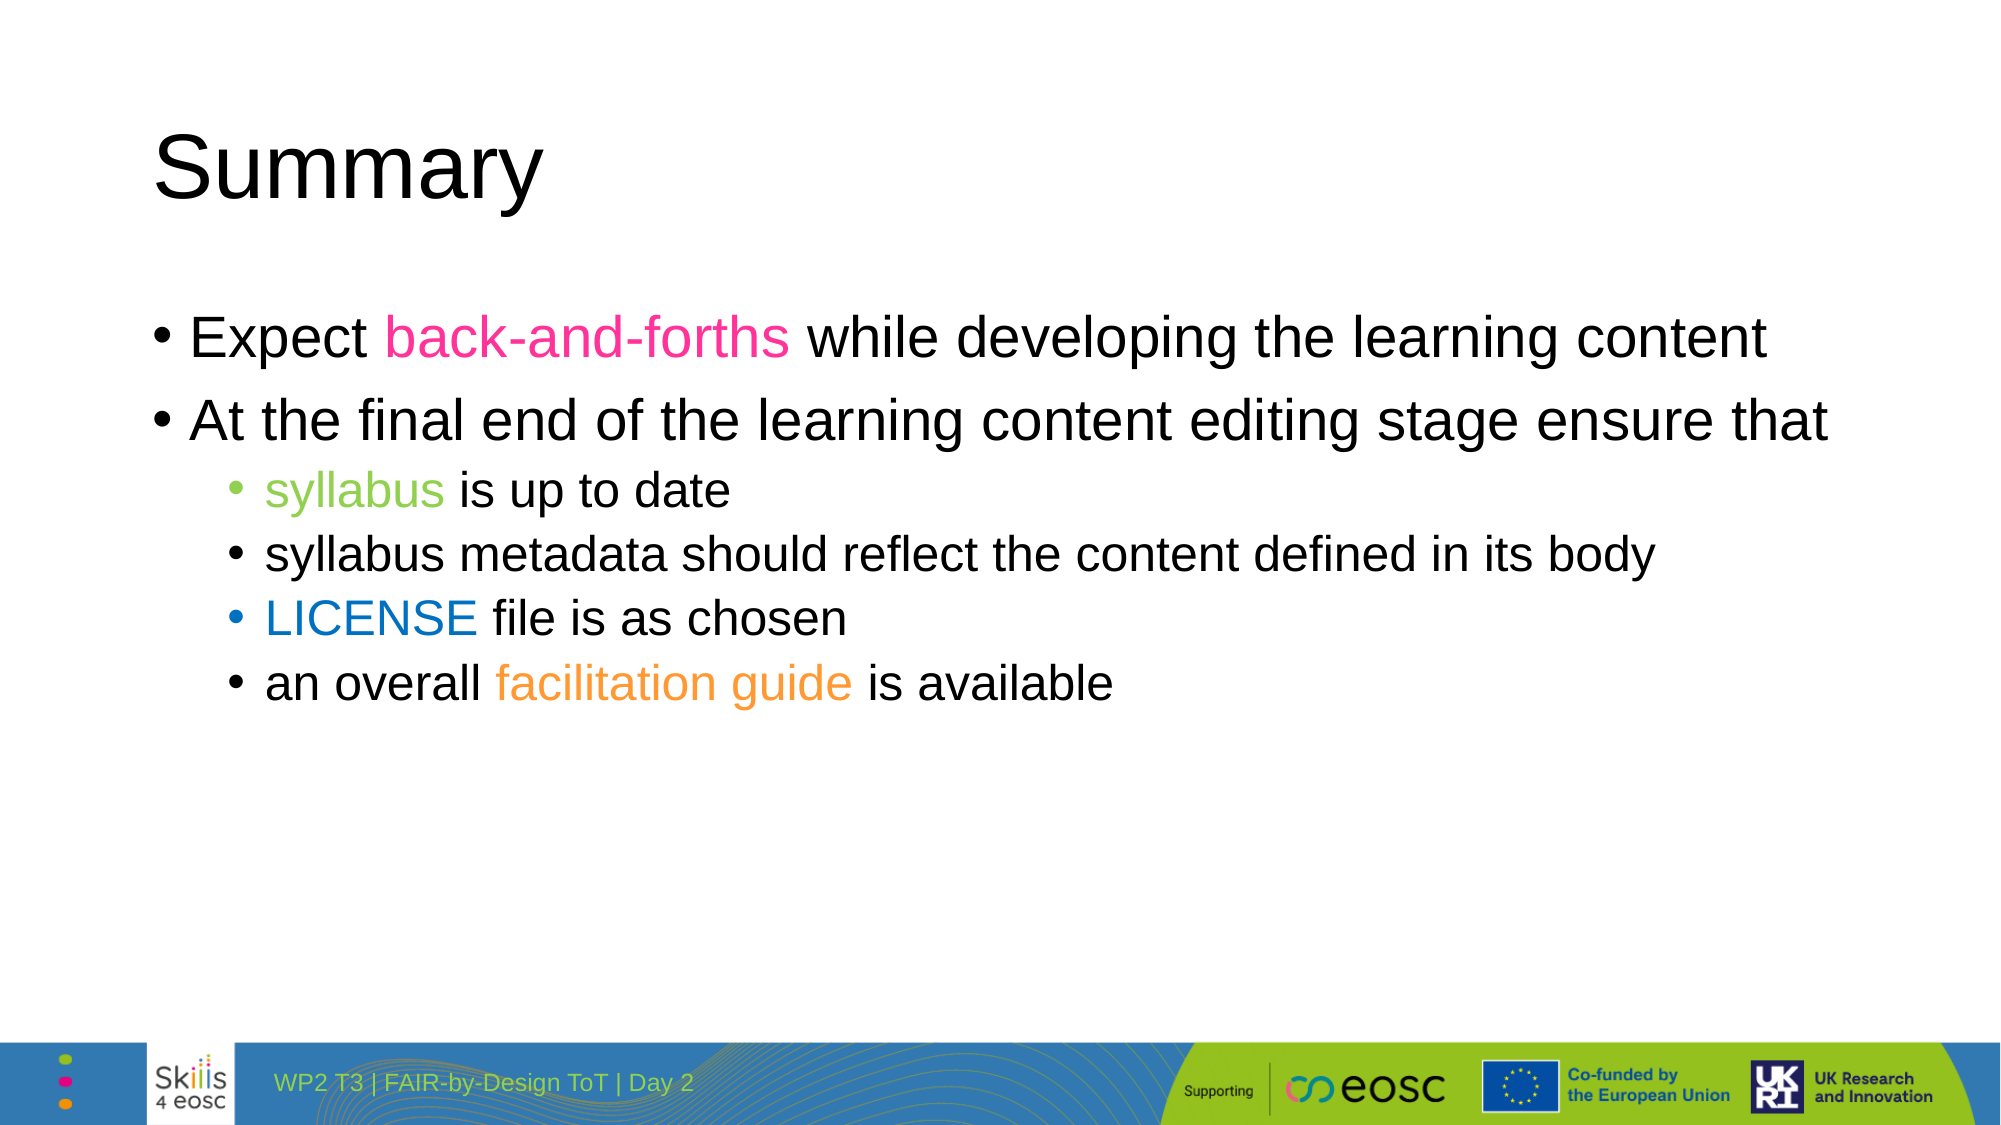

# Summary
Expect back-and-forths while developing the learning content
At the final end of the learning content editing stage ensure that
syllabus is up to date
syllabus metadata should reflect the content defined in its body
LICENSE file is as chosen
an overall facilitation guide is available

WP2 T3 | FAIR-by-Design ToT | Day 2